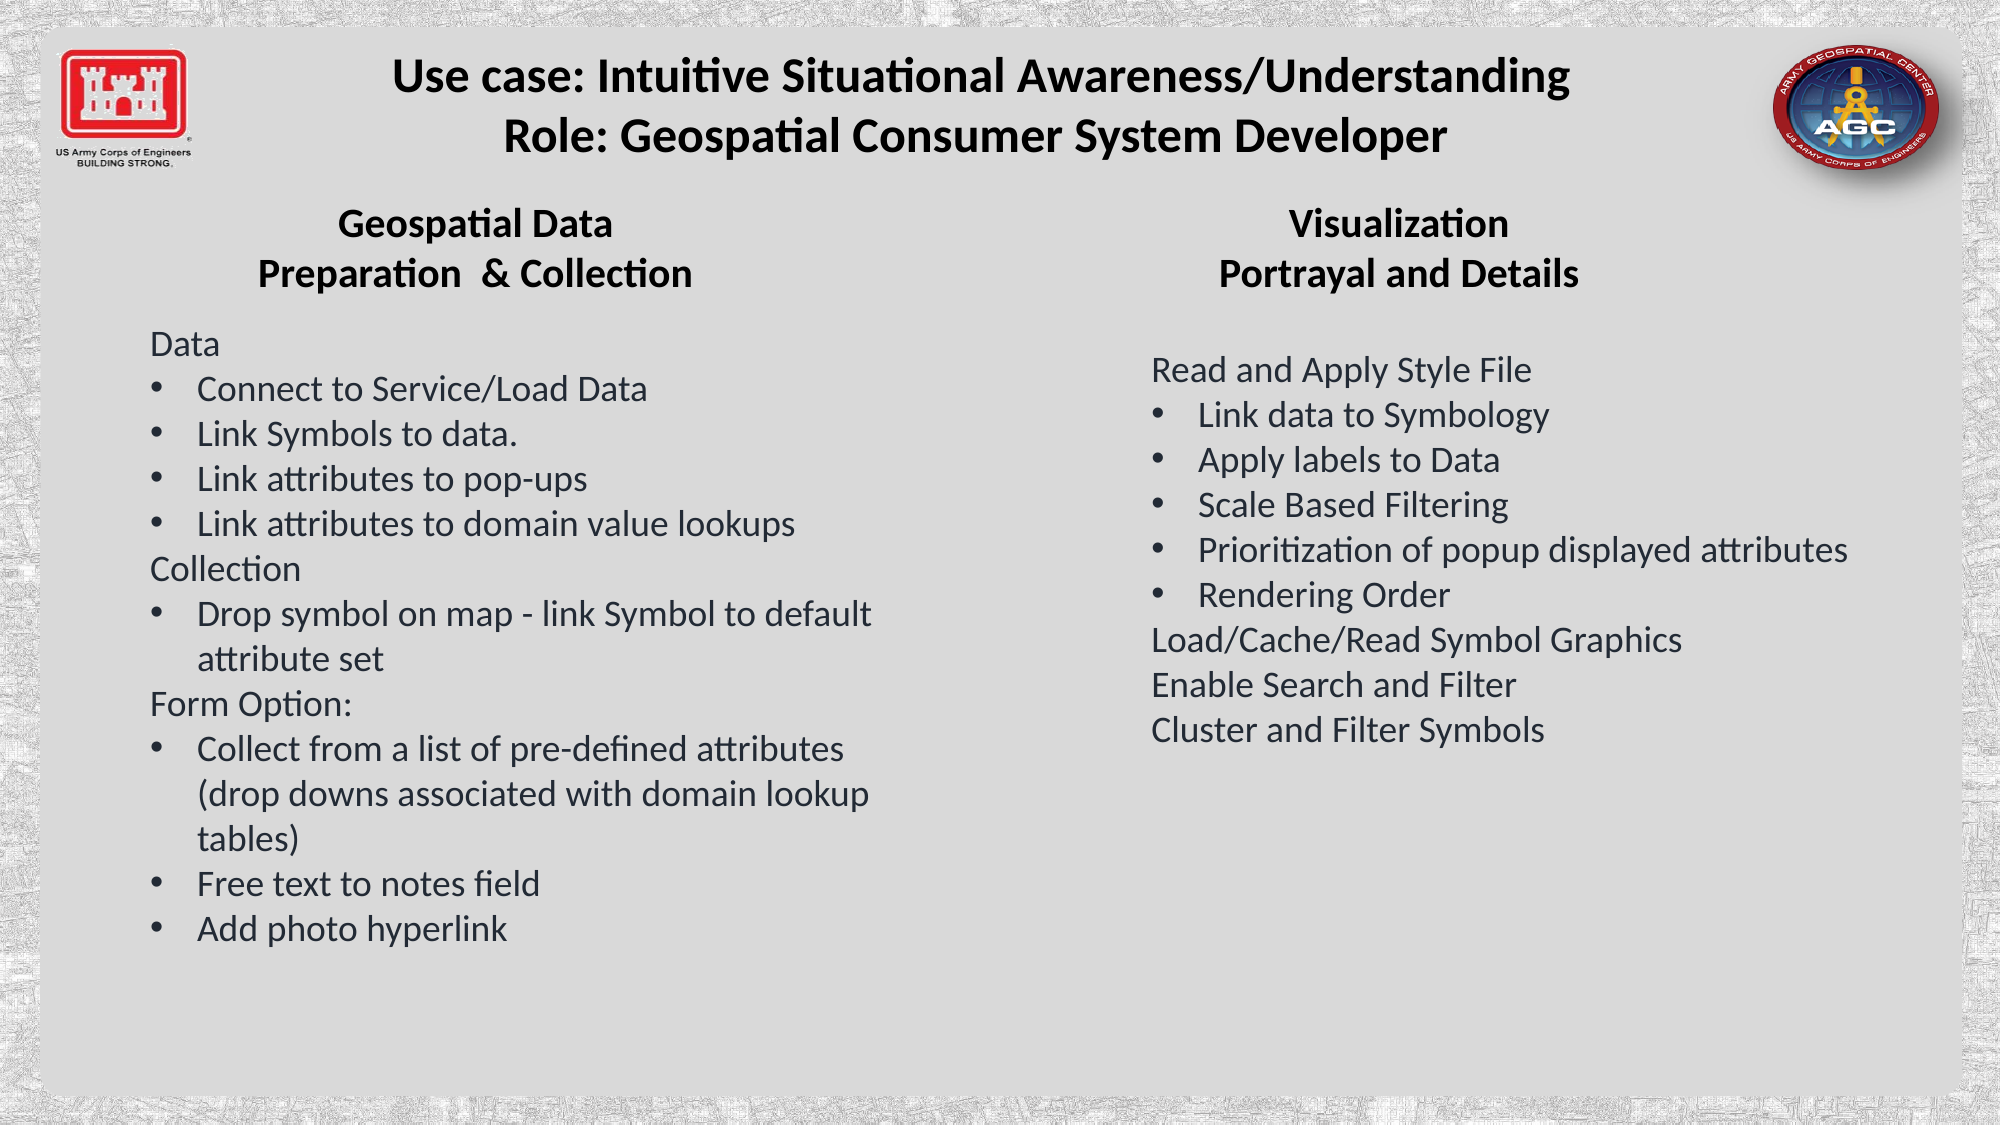

Use case: Intuitive Situational Awareness/Understanding
Role: Geospatial Consumer System Developer
Geospatial Data
Preparation  & Collection
Visualization
Portrayal and Details
Data
Connect to Service/Load Data
Link Symbols to data.
Link attributes to pop-ups
Link attributes to domain value lookups
Collection
Drop symbol on map - link Symbol to default attribute set
Form Option:
Collect from a list of pre-defined attributes (drop downs associated with domain lookup tables)
Free text to notes field
Add photo hyperlink
Read and Apply Style File
Link data to Symbology
Apply labels to Data
Scale Based Filtering
Prioritization of popup displayed attributes
Rendering Order
Load/Cache/Read Symbol Graphics
Enable Search and Filter
Cluster and Filter Symbols